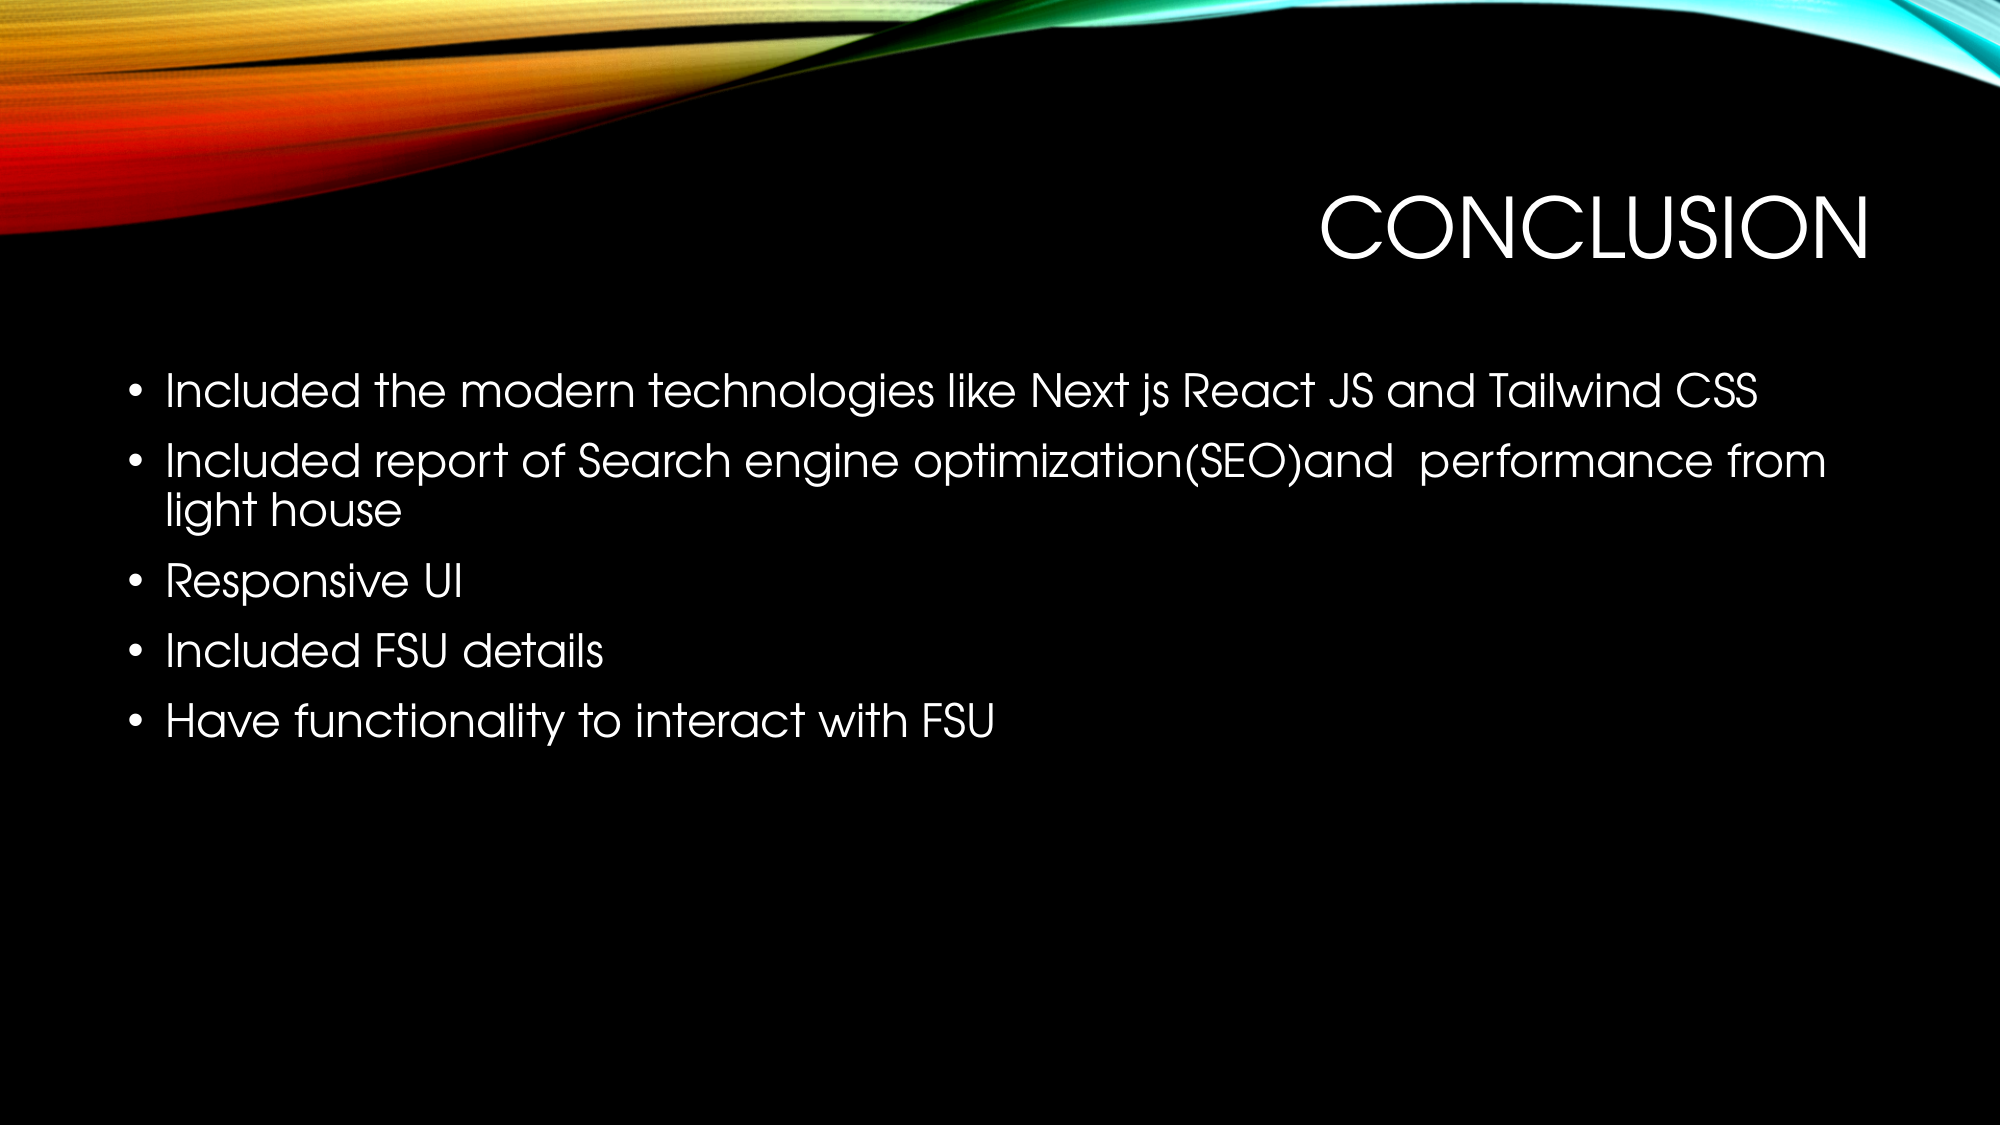

# Conclusion
Included the modern technologies like Next js React JS and Tailwind CSS
Included report of Search engine optimization(SEO)and  performance from light house
Responsive UI
Included FSU details
Have functionality to interact with FSU